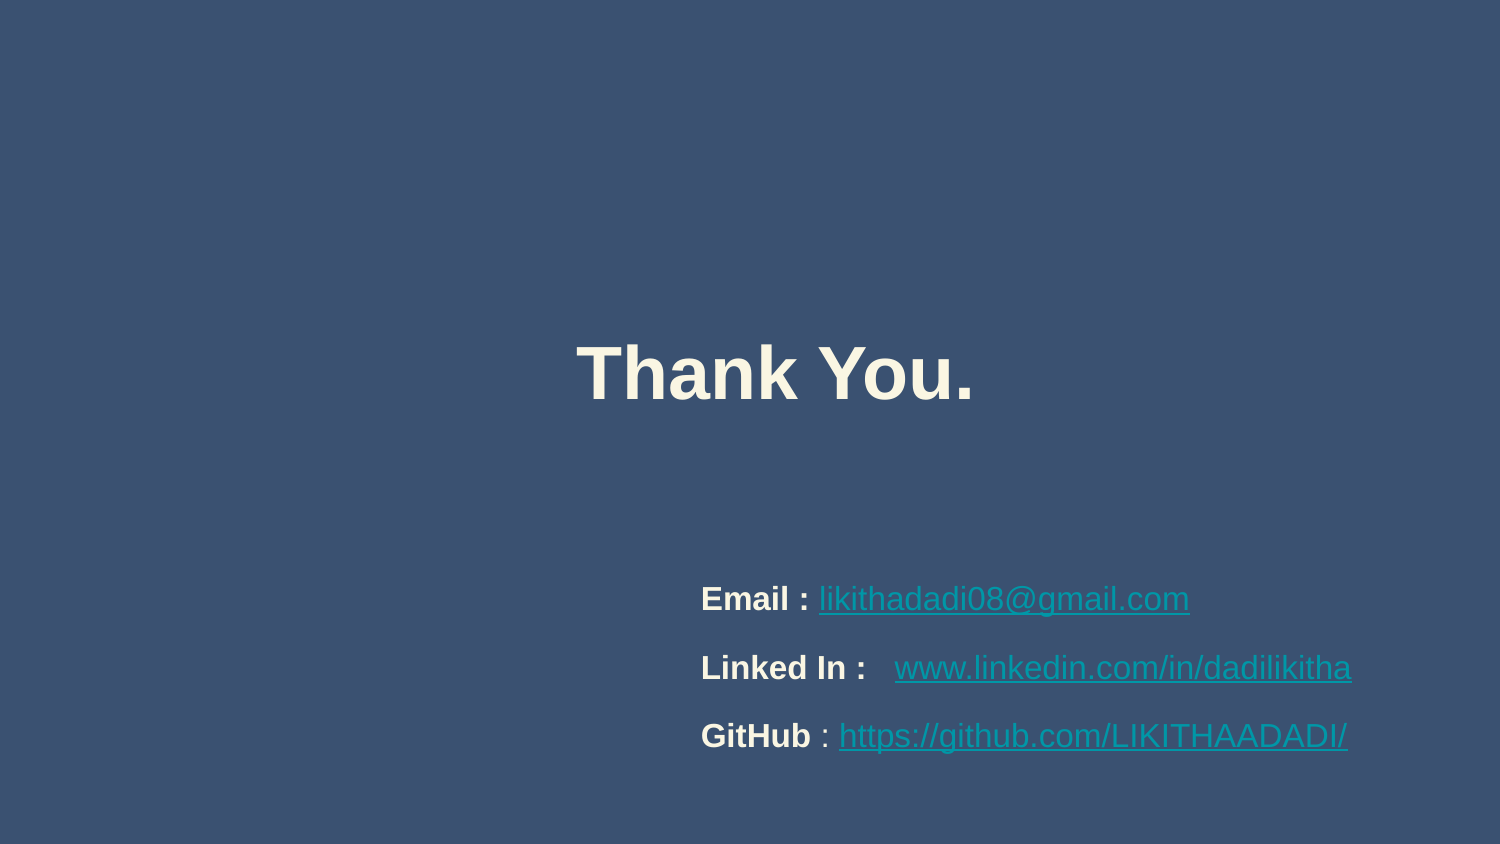

# Thank You.
Email : likithadadi08@gmail.com
Linked In :   www.linkedin.com/in/dadilikitha
GitHub : https://github.com/LIKITHAADADI/